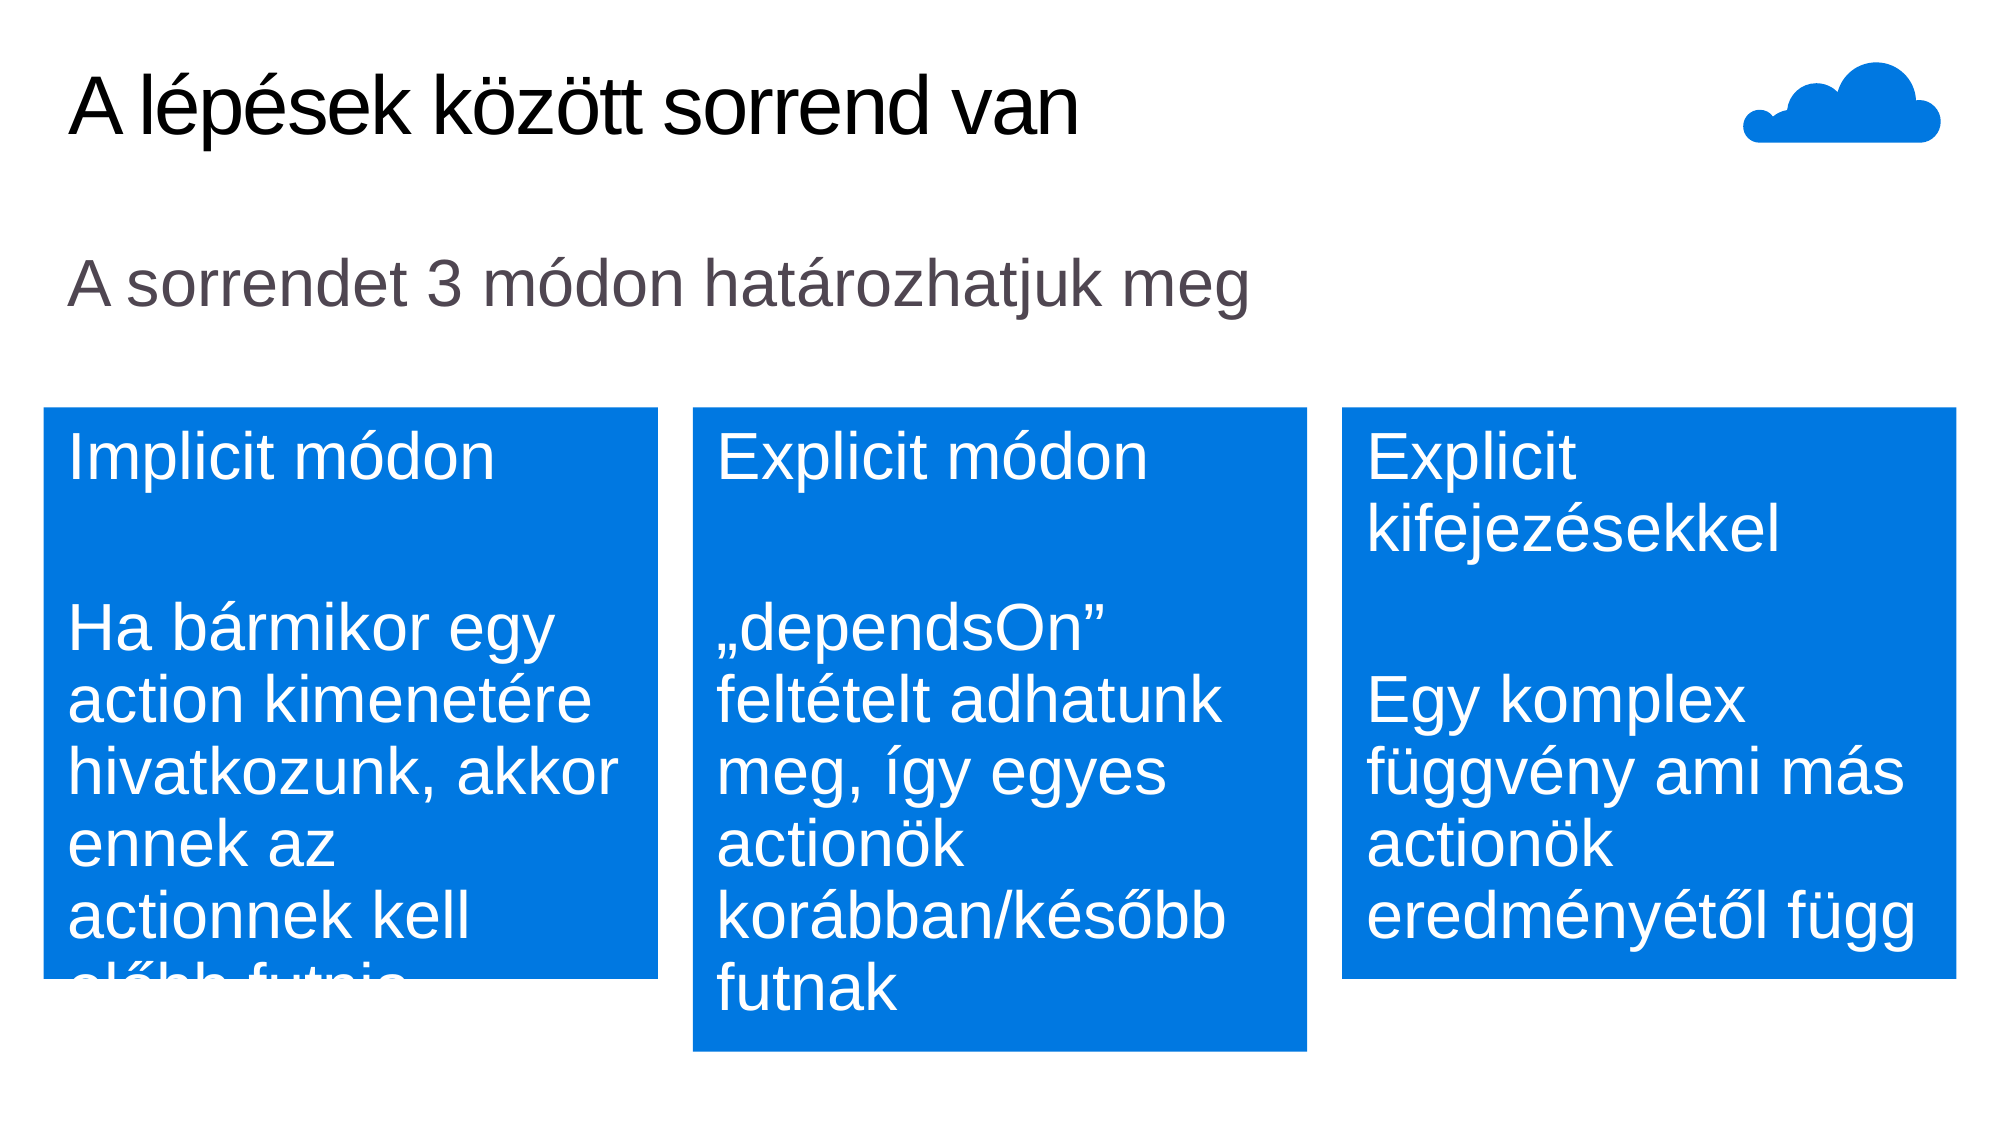

# A lépések között sorrend van
A sorrendet 3 módon határozhatjuk meg
Explicit kifejezésekkel

Egy komplex függvény ami más actionök eredményétől függ
Explicit módon

„dependsOn” feltételt adhatunk meg, így egyes actionök korábban/később futnak
Implicit módon

Ha bármikor egy action kimenetére hivatkozunk, akkor ennek az actionnek kell előbb futnia